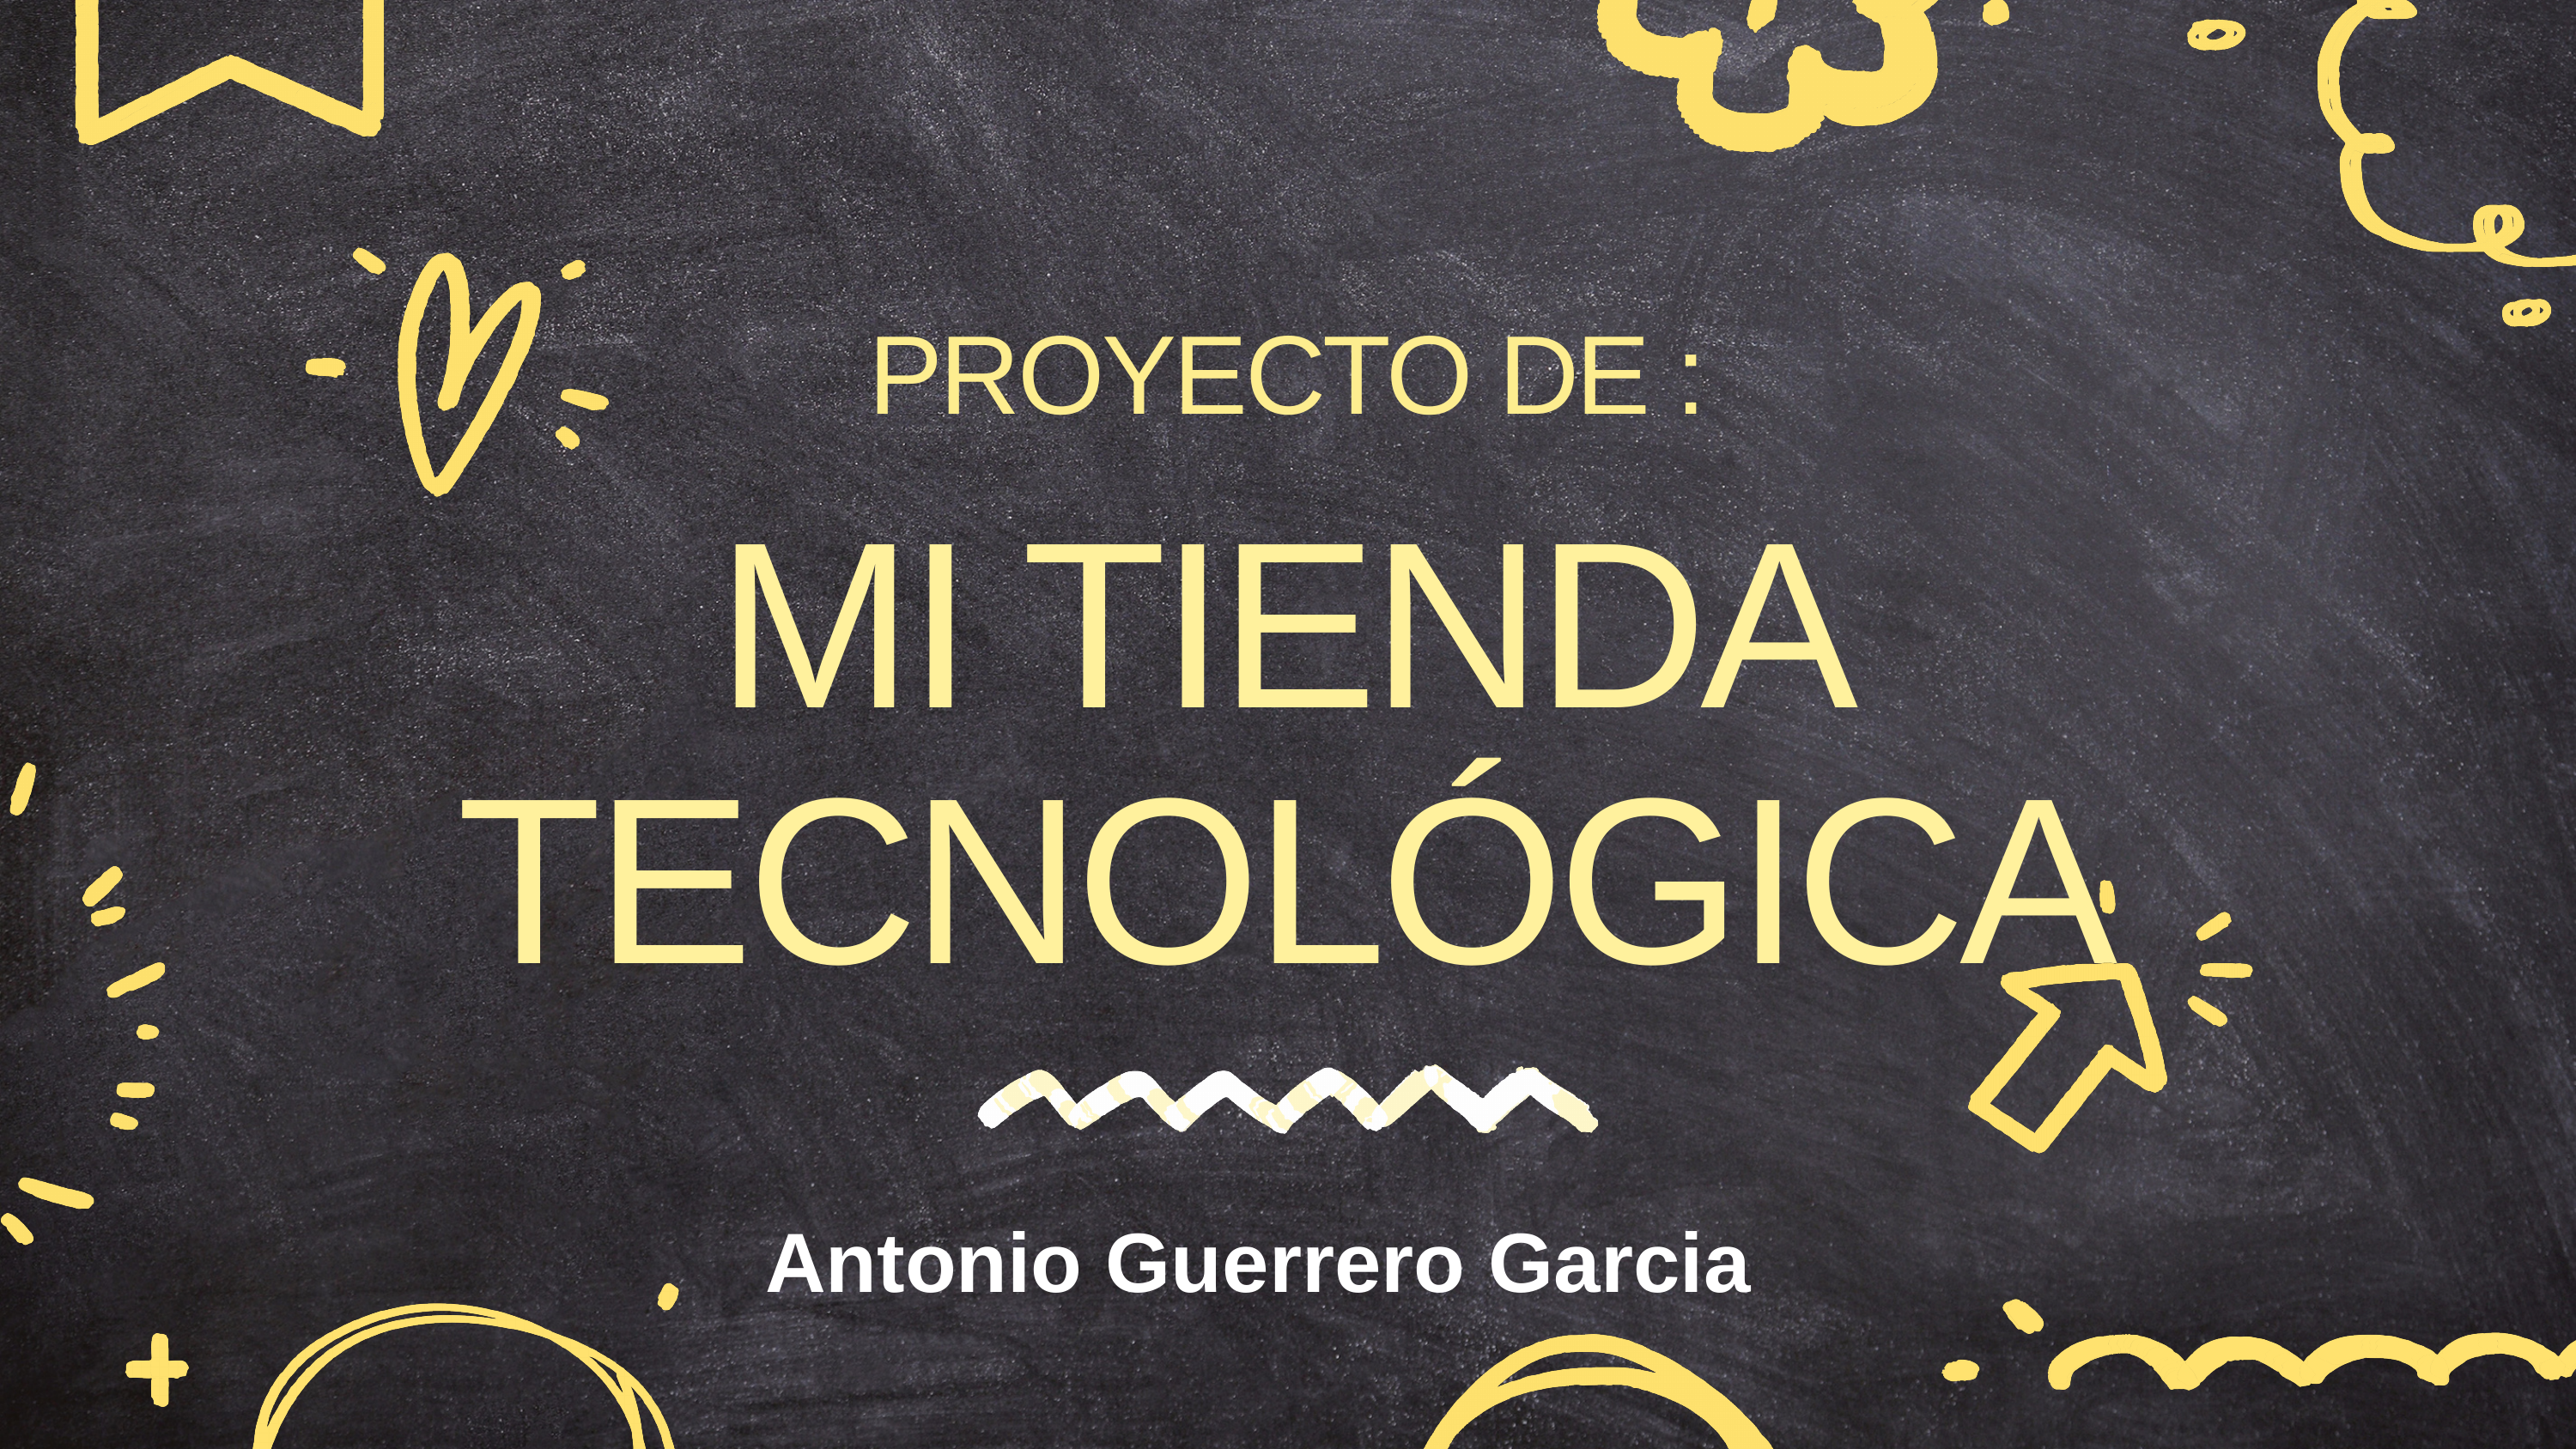

PROYECTO DE :
MI TIENDA
TECNOLÓGICA

Antonio Guerrero Garcia